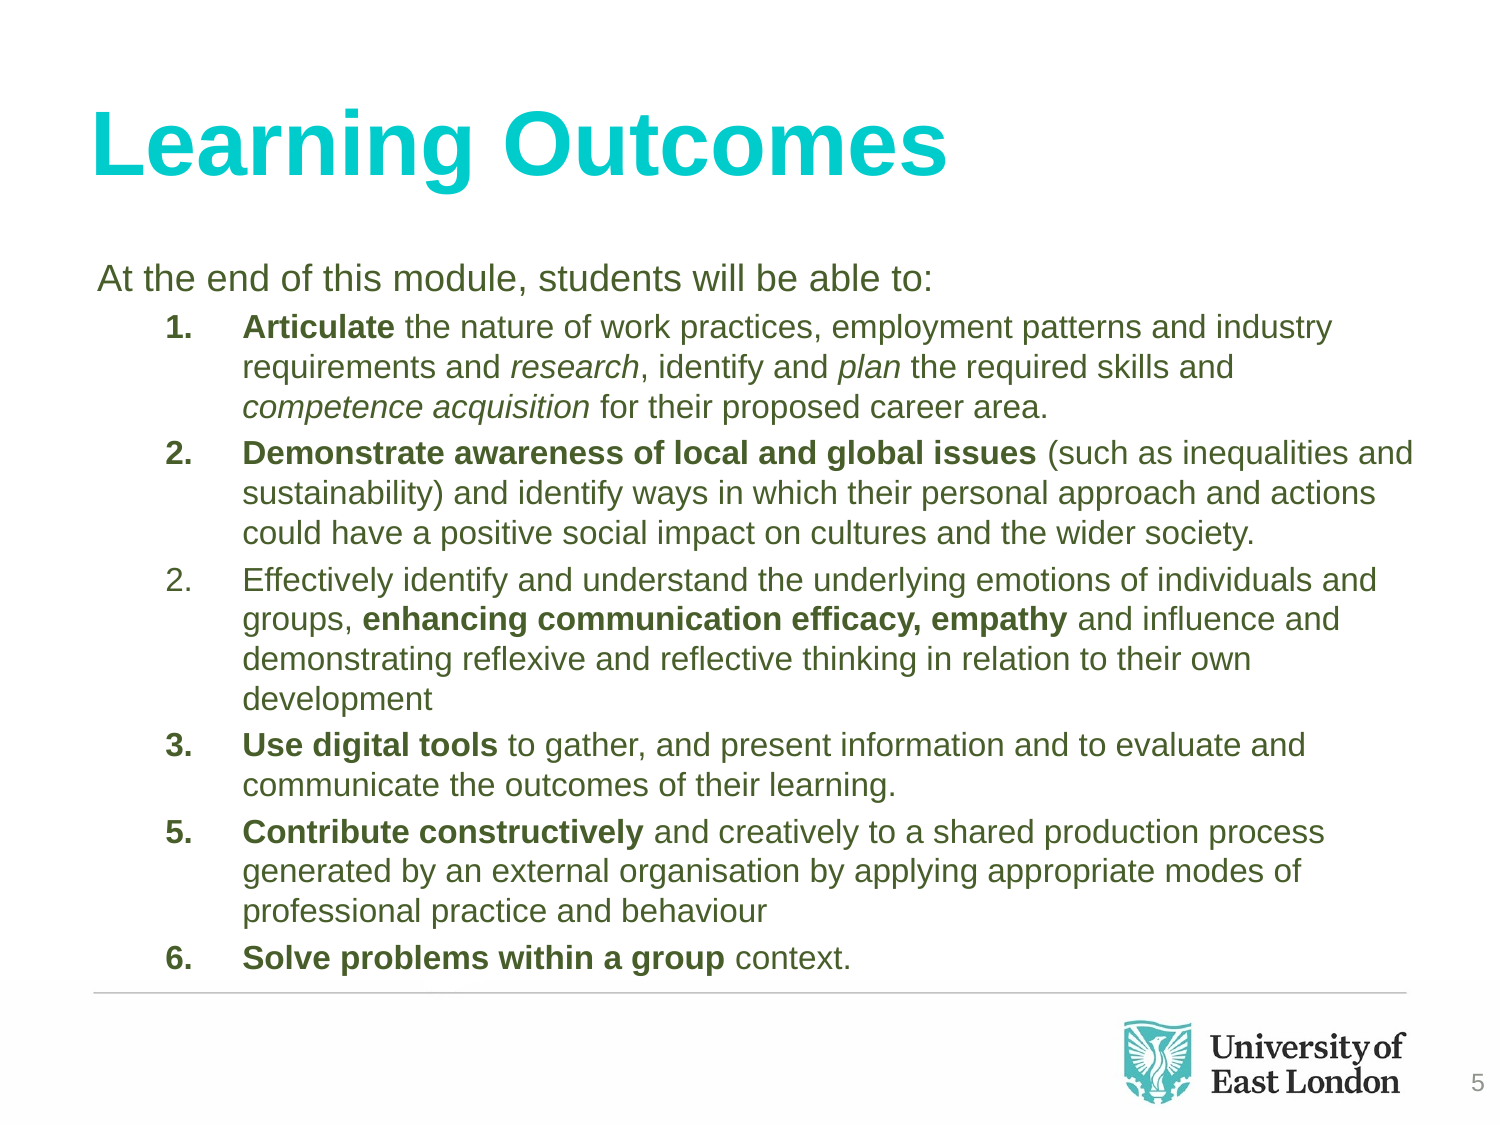

# Learning Outcomes
At the end of this module, students will be able to:
Articulate the nature of work practices, employment patterns and industry requirements and research, identify and plan the required skills and competence acquisition for their proposed career area.
Demonstrate awareness of local and global issues (such as inequalities and sustainability) and identify ways in which their personal approach and actions could have a positive social impact on cultures and the wider society.
Effectively identify and understand the underlying emotions of individuals and groups, enhancing communication efficacy, empathy and influence and demonstrating reflexive and reflective thinking in relation to their own development
Use digital tools to gather, and present information and to evaluate and communicate the outcomes of their learning.
Contribute constructively and creatively to a shared production process generated by an external organisation by applying appropriate modes of professional practice and behaviour
Solve problems within a group context.
5